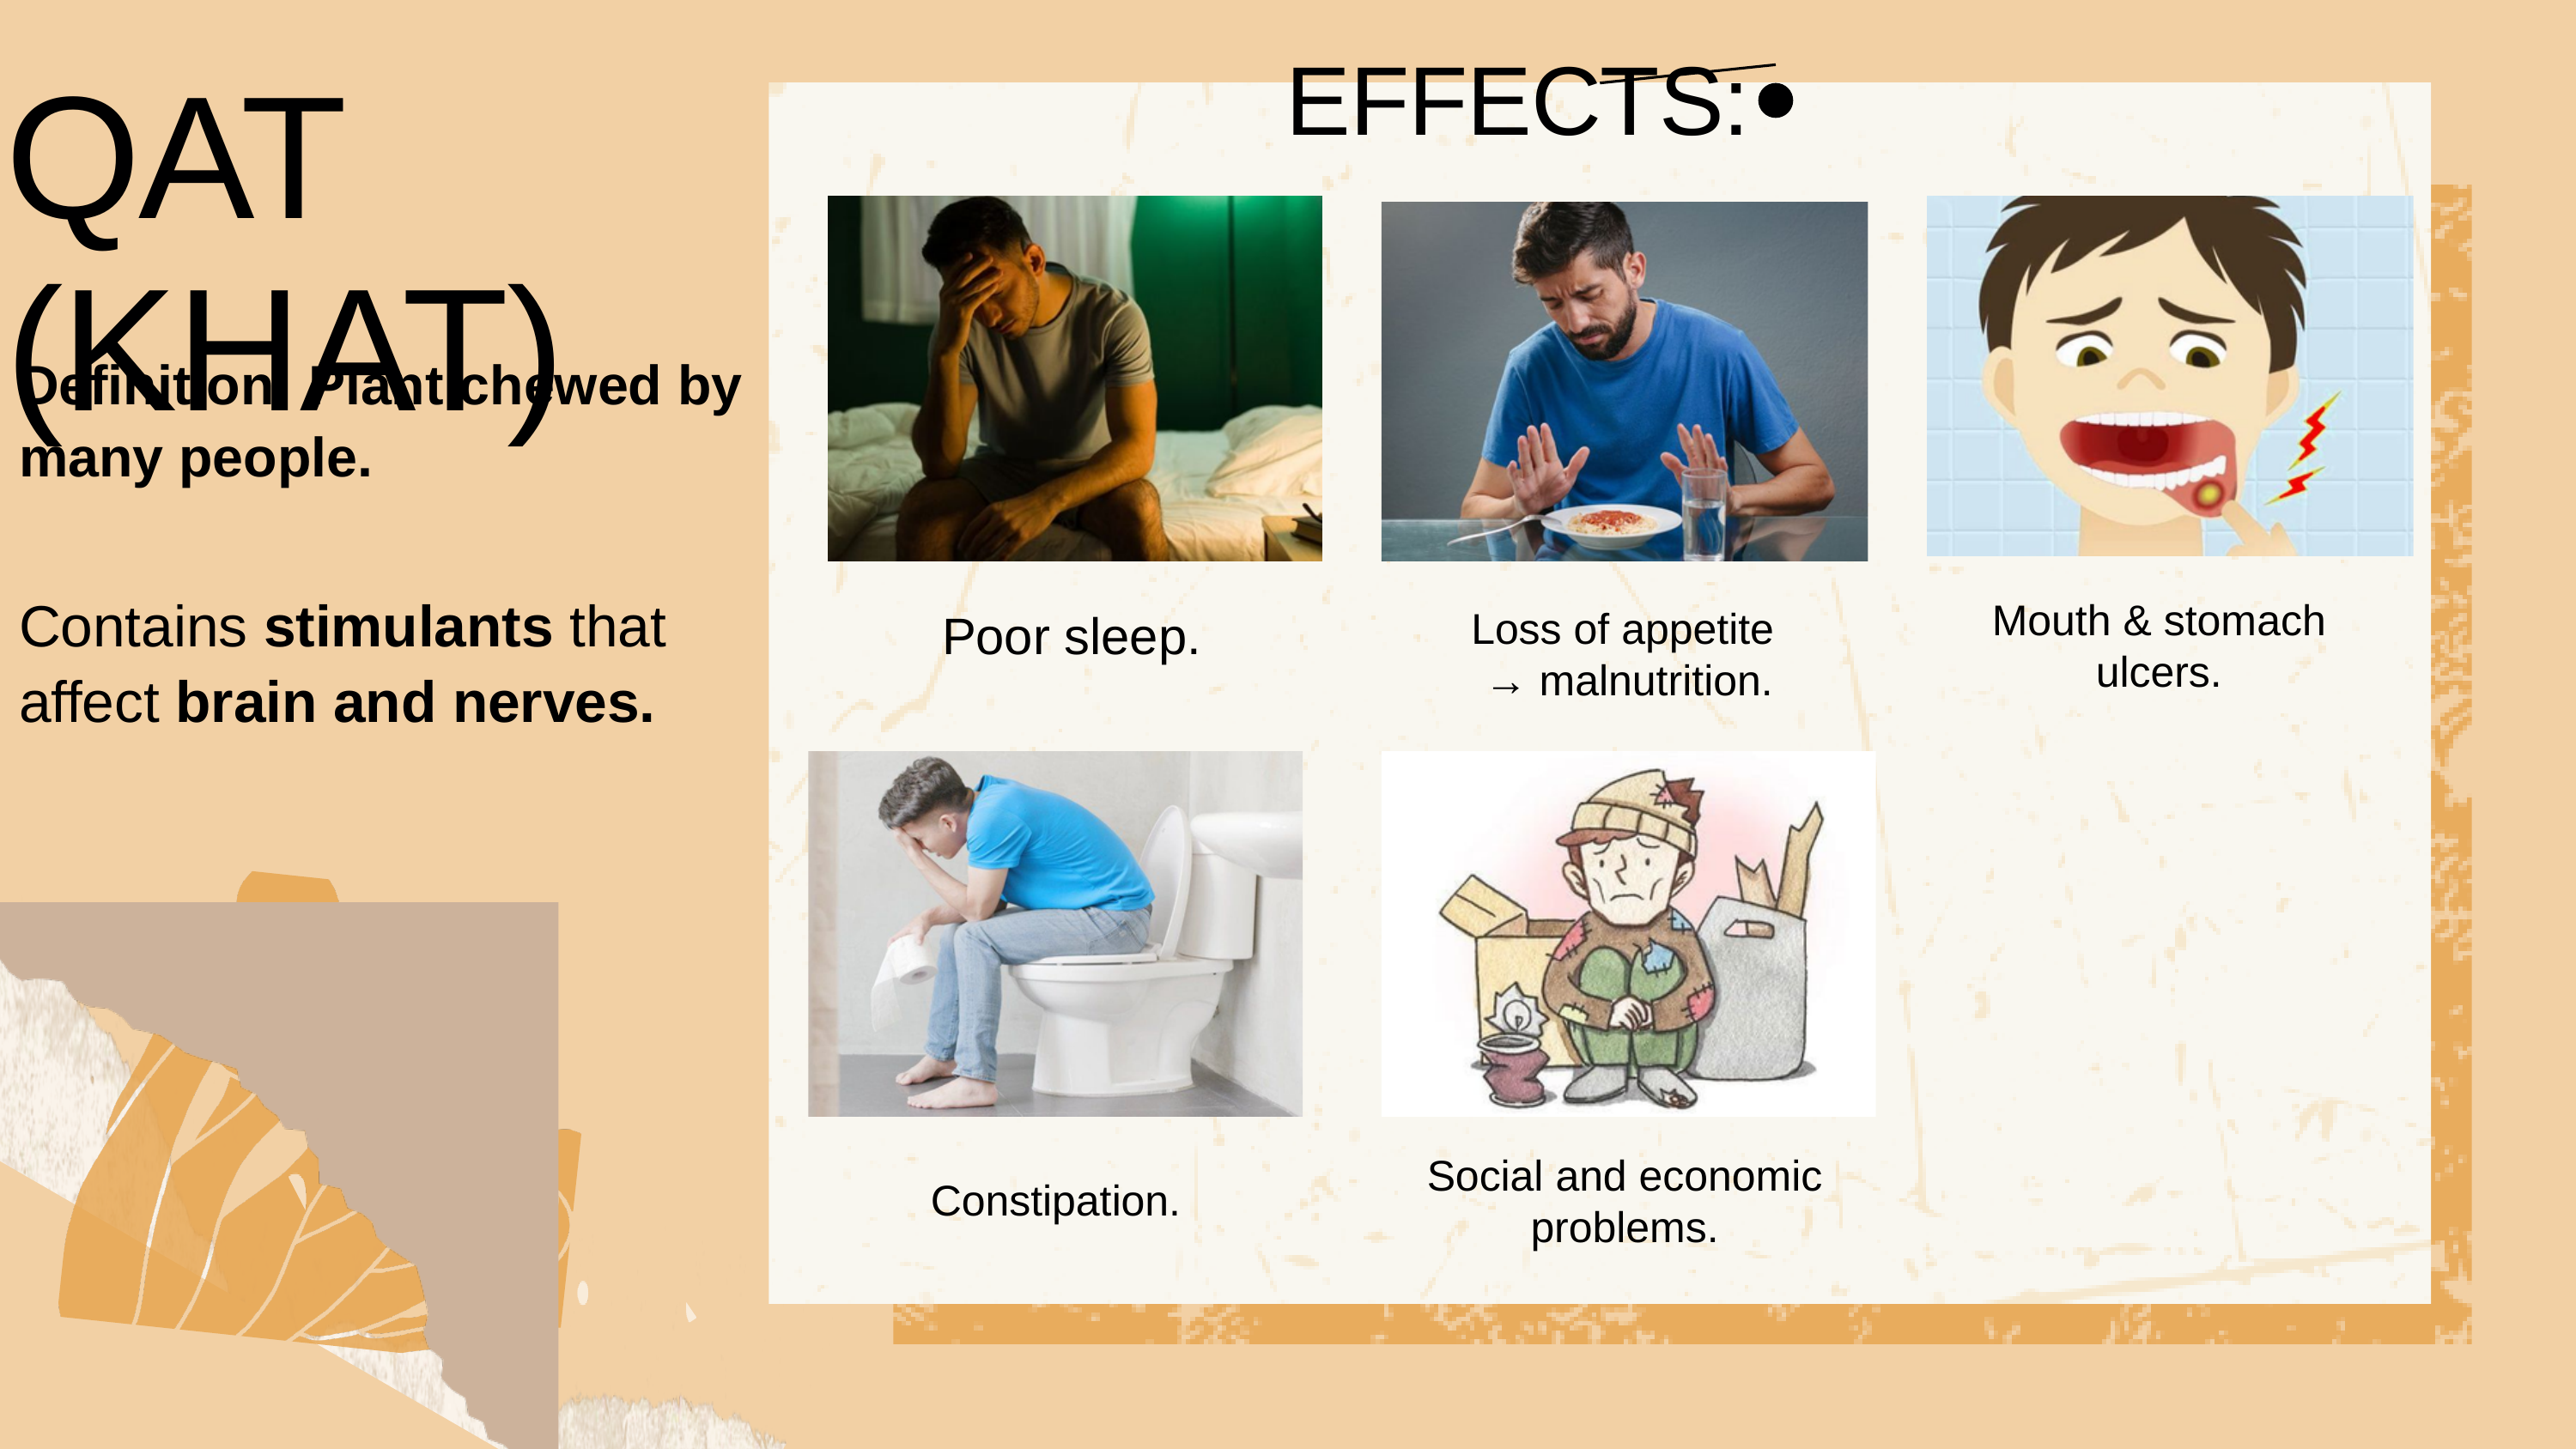

EFFECTS:
QAT (KHAT)

Definition: Plant chewed by many people.
Contains stimulants that affect brain and nerves.
Mouth & stomach ulcers.
Loss of appetite
→ malnutrition.
Poor sleep.

Social and economic problems.
Constipation.